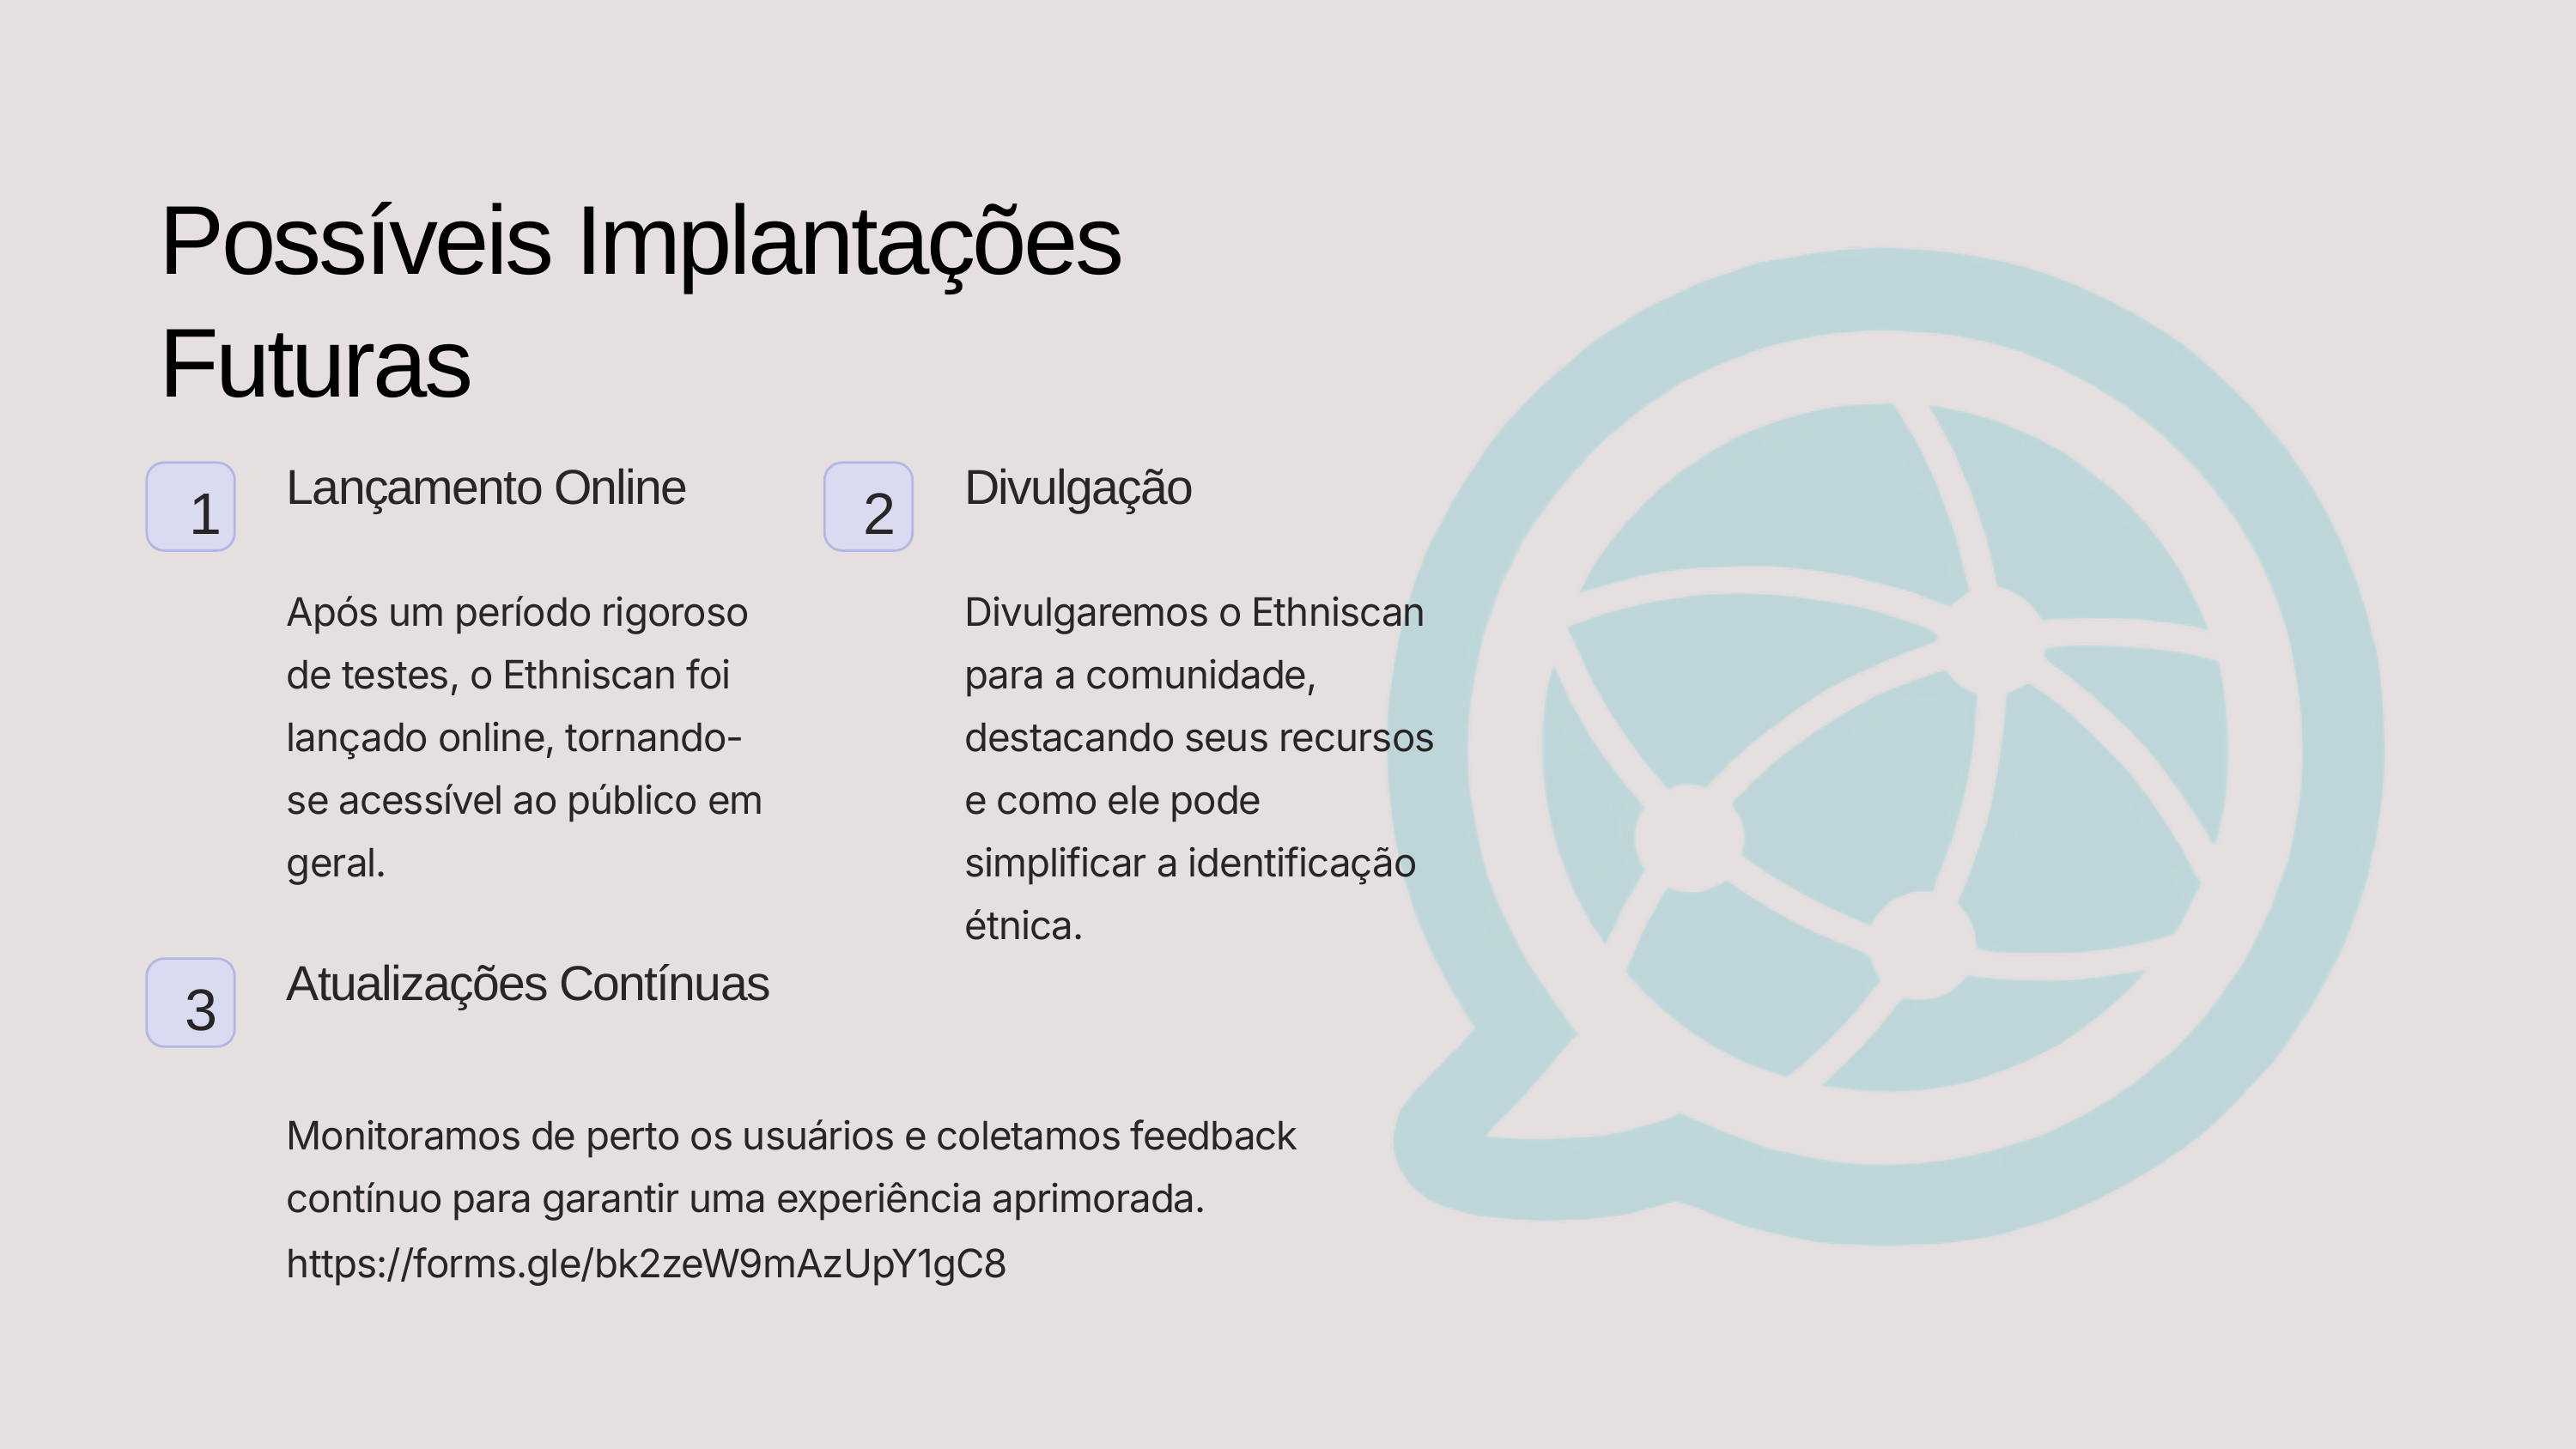

Possíveis Implantações Futuras

Lançamento Online
Divulgação

1
2
Após um período rigoroso de testes, o Ethniscan foi lançado online, tornando-se acessível ao público em geral.
Divulgaremos o Ethniscan para a comunidade, destacando seus recursos e como ele pode simplificar a identificação étnica.
Atualizações Contínuas

3
Monitoramos de perto os usuários e coletamos feedback contínuo para garantir uma experiência aprimorada.
https://forms.gle/bk2zeW9mAzUpY1gC8